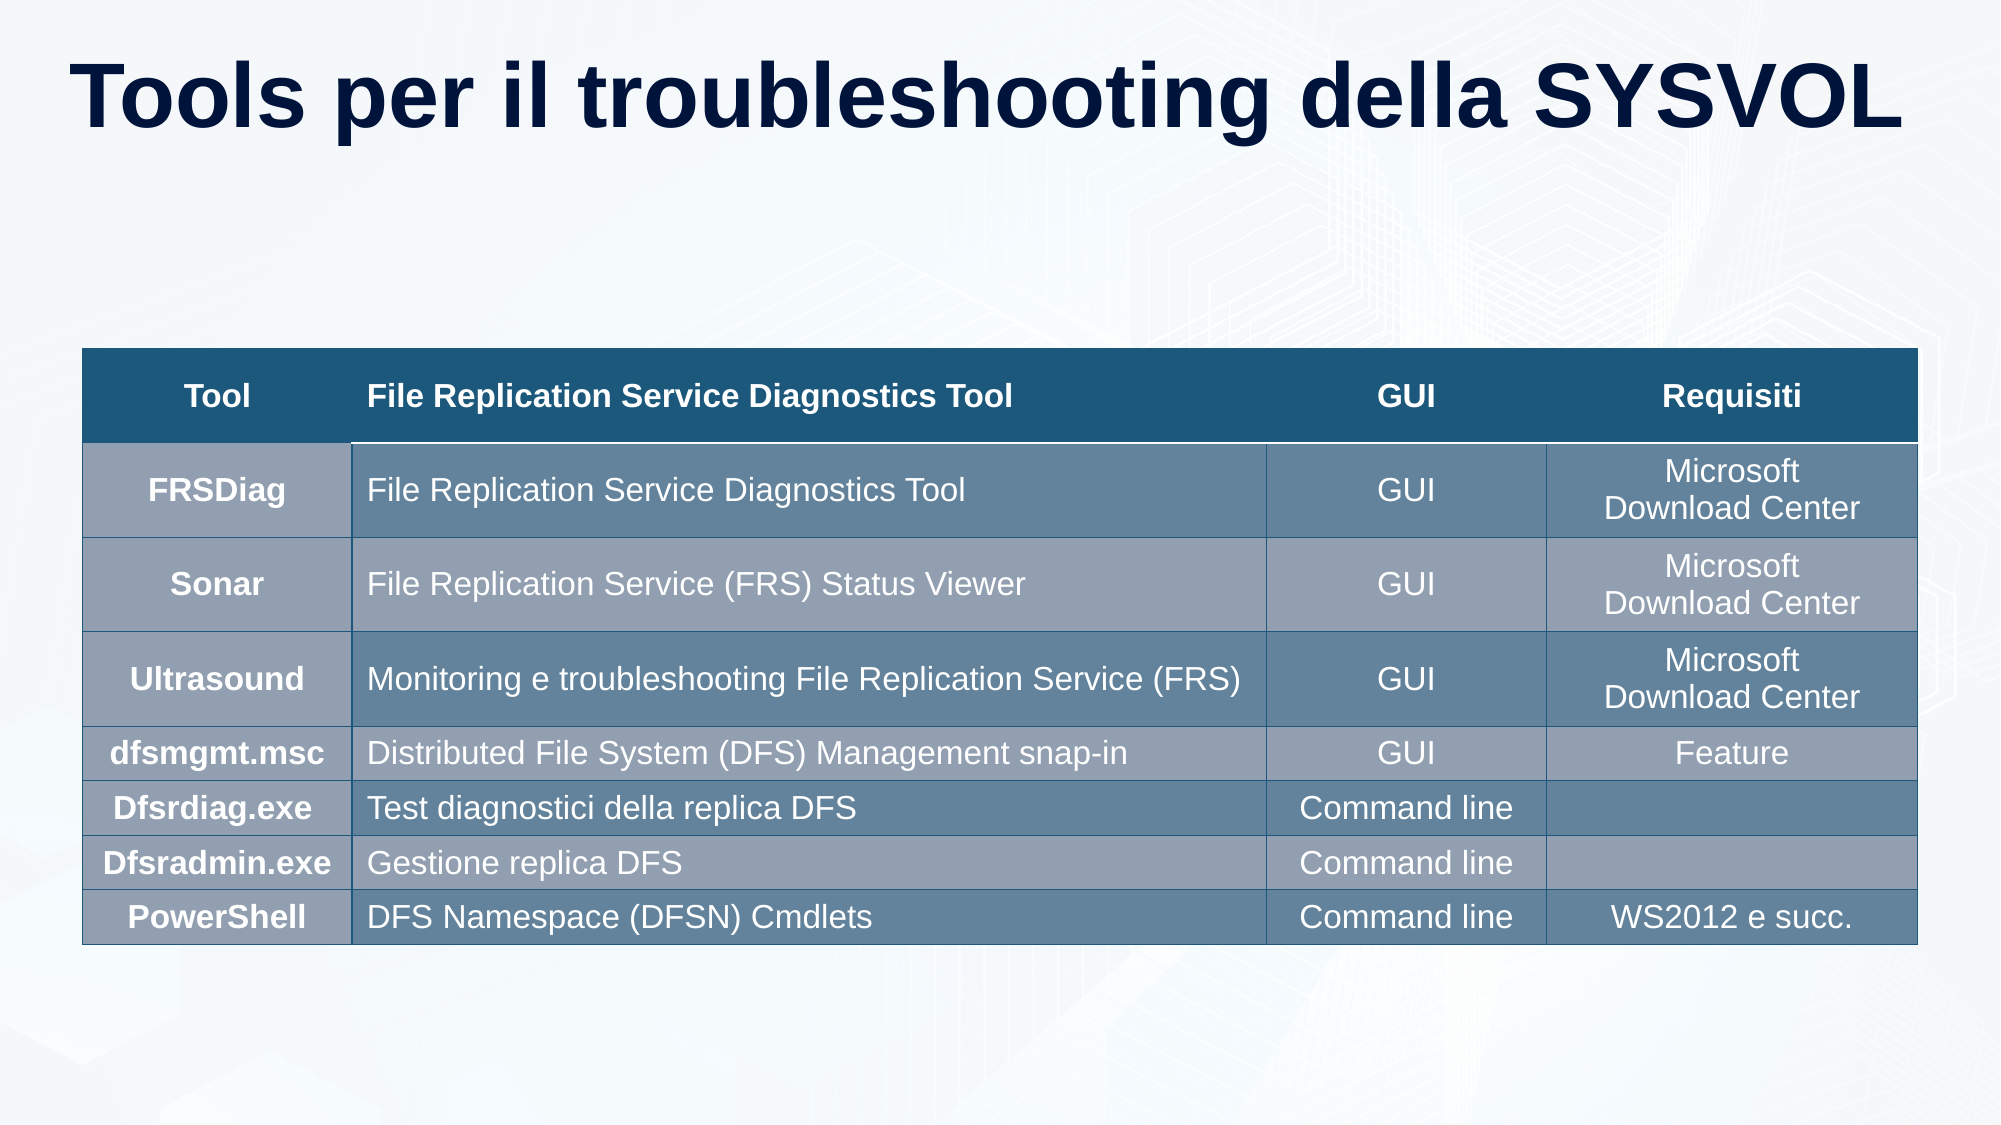

# Tools per il troubleshooting della SYSVOL
| Tool | File Replication Service Diagnostics Tool | GUI | Requisiti |
| --- | --- | --- | --- |
| FRSDiag | File Replication Service Diagnostics Tool | GUI | Microsoft Download Center |
| Sonar | File Replication Service (FRS) Status Viewer | GUI | Microsoft Download Center |
| Ultrasound | Monitoring e troubleshooting File Replication Service (FRS) | GUI | Microsoft Download Center |
| dfsmgmt.msc | Distributed File System (DFS) Management snap-in | GUI | Feature |
| Dfsrdiag.exe | Test diagnostici della replica DFS | Command line |  |
| Dfsradmin.exe | Gestione replica DFS | Command line |  |
| PowerShell | DFS Namespace (DFSN) Cmdlets | Command line | WS2012 e succ. |